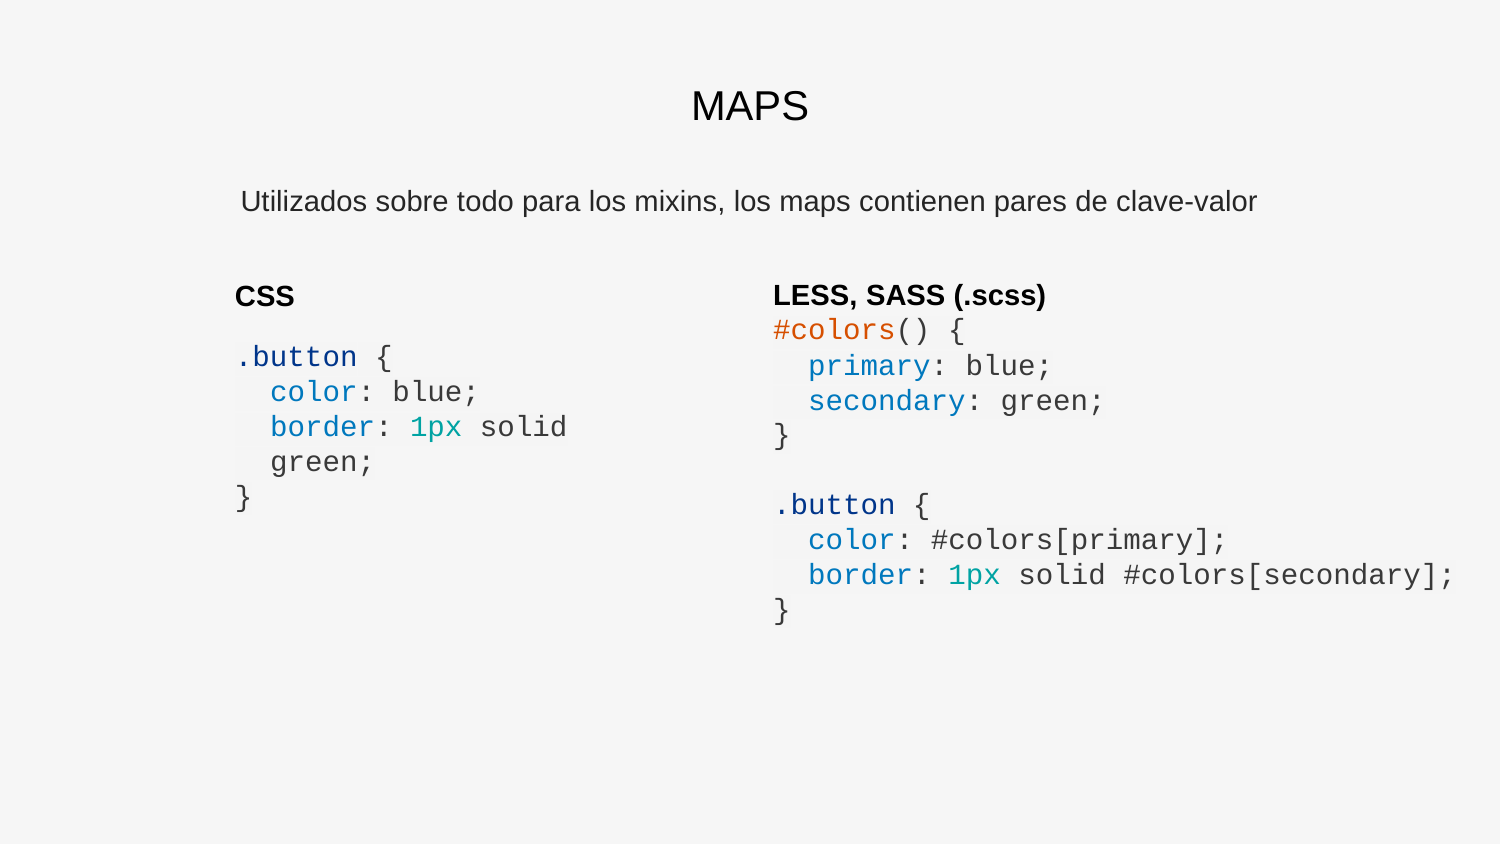

# MAPS
Utilizados sobre todo para los mixins, los maps contienen pares de clave-valor
LESS, SASS (.scss)
#colors() {
  primary: blue;
  secondary: green;
}

.button {
  color: #colors[primary];
  border: 1px solid #colors[secondary];
}

CSS

.button {
  color: blue;
  border: 1px solid
  green;
}